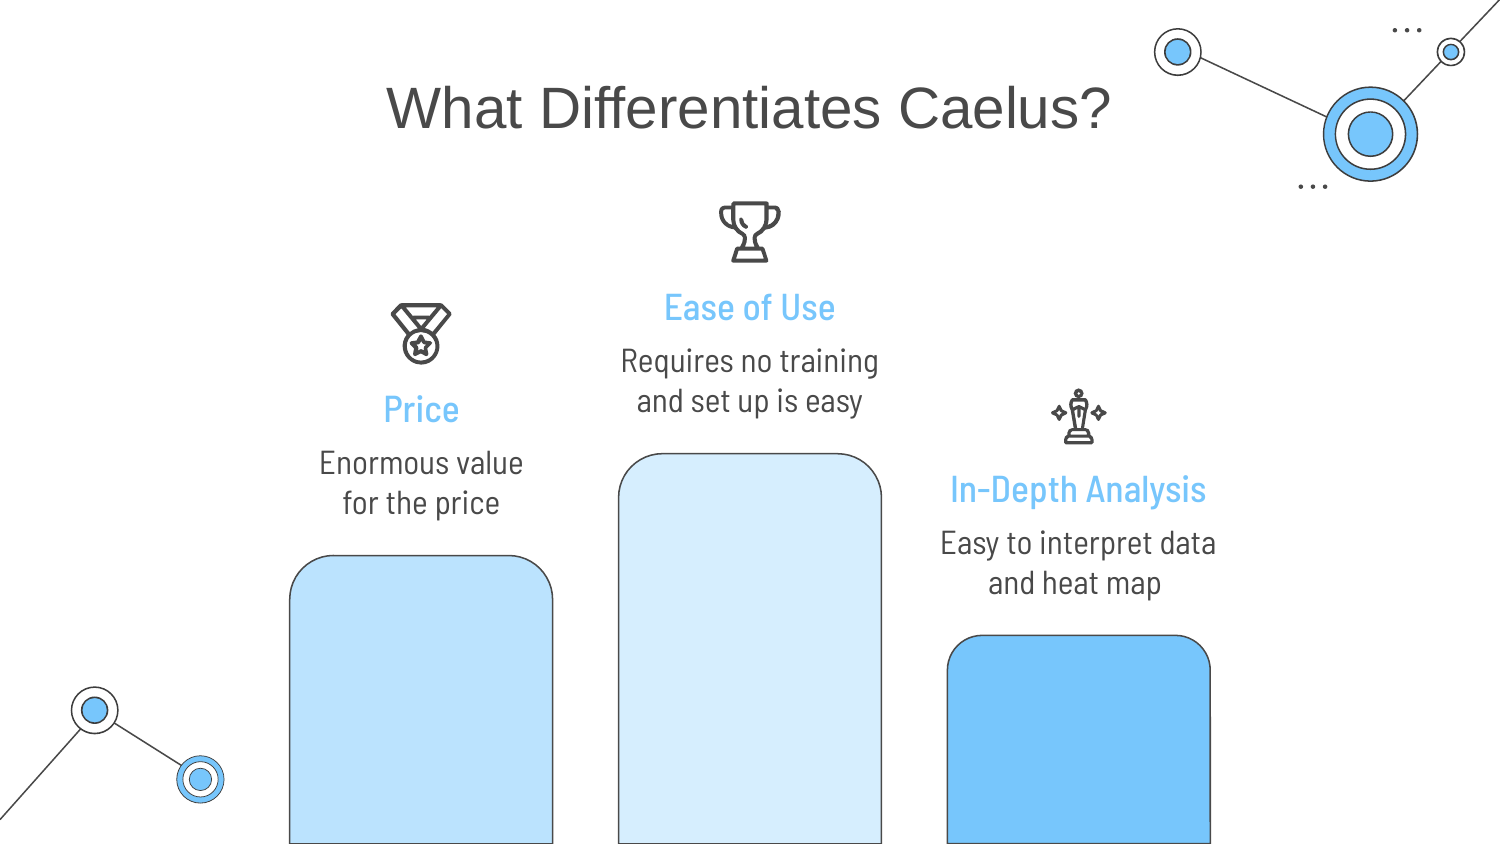

# What Differentiates Caelus?

Ease of Use

Requires no training and set up is easy
Price

Enormous value
 for the price
In-Depth Analysis

Easy to interpret data and heat map